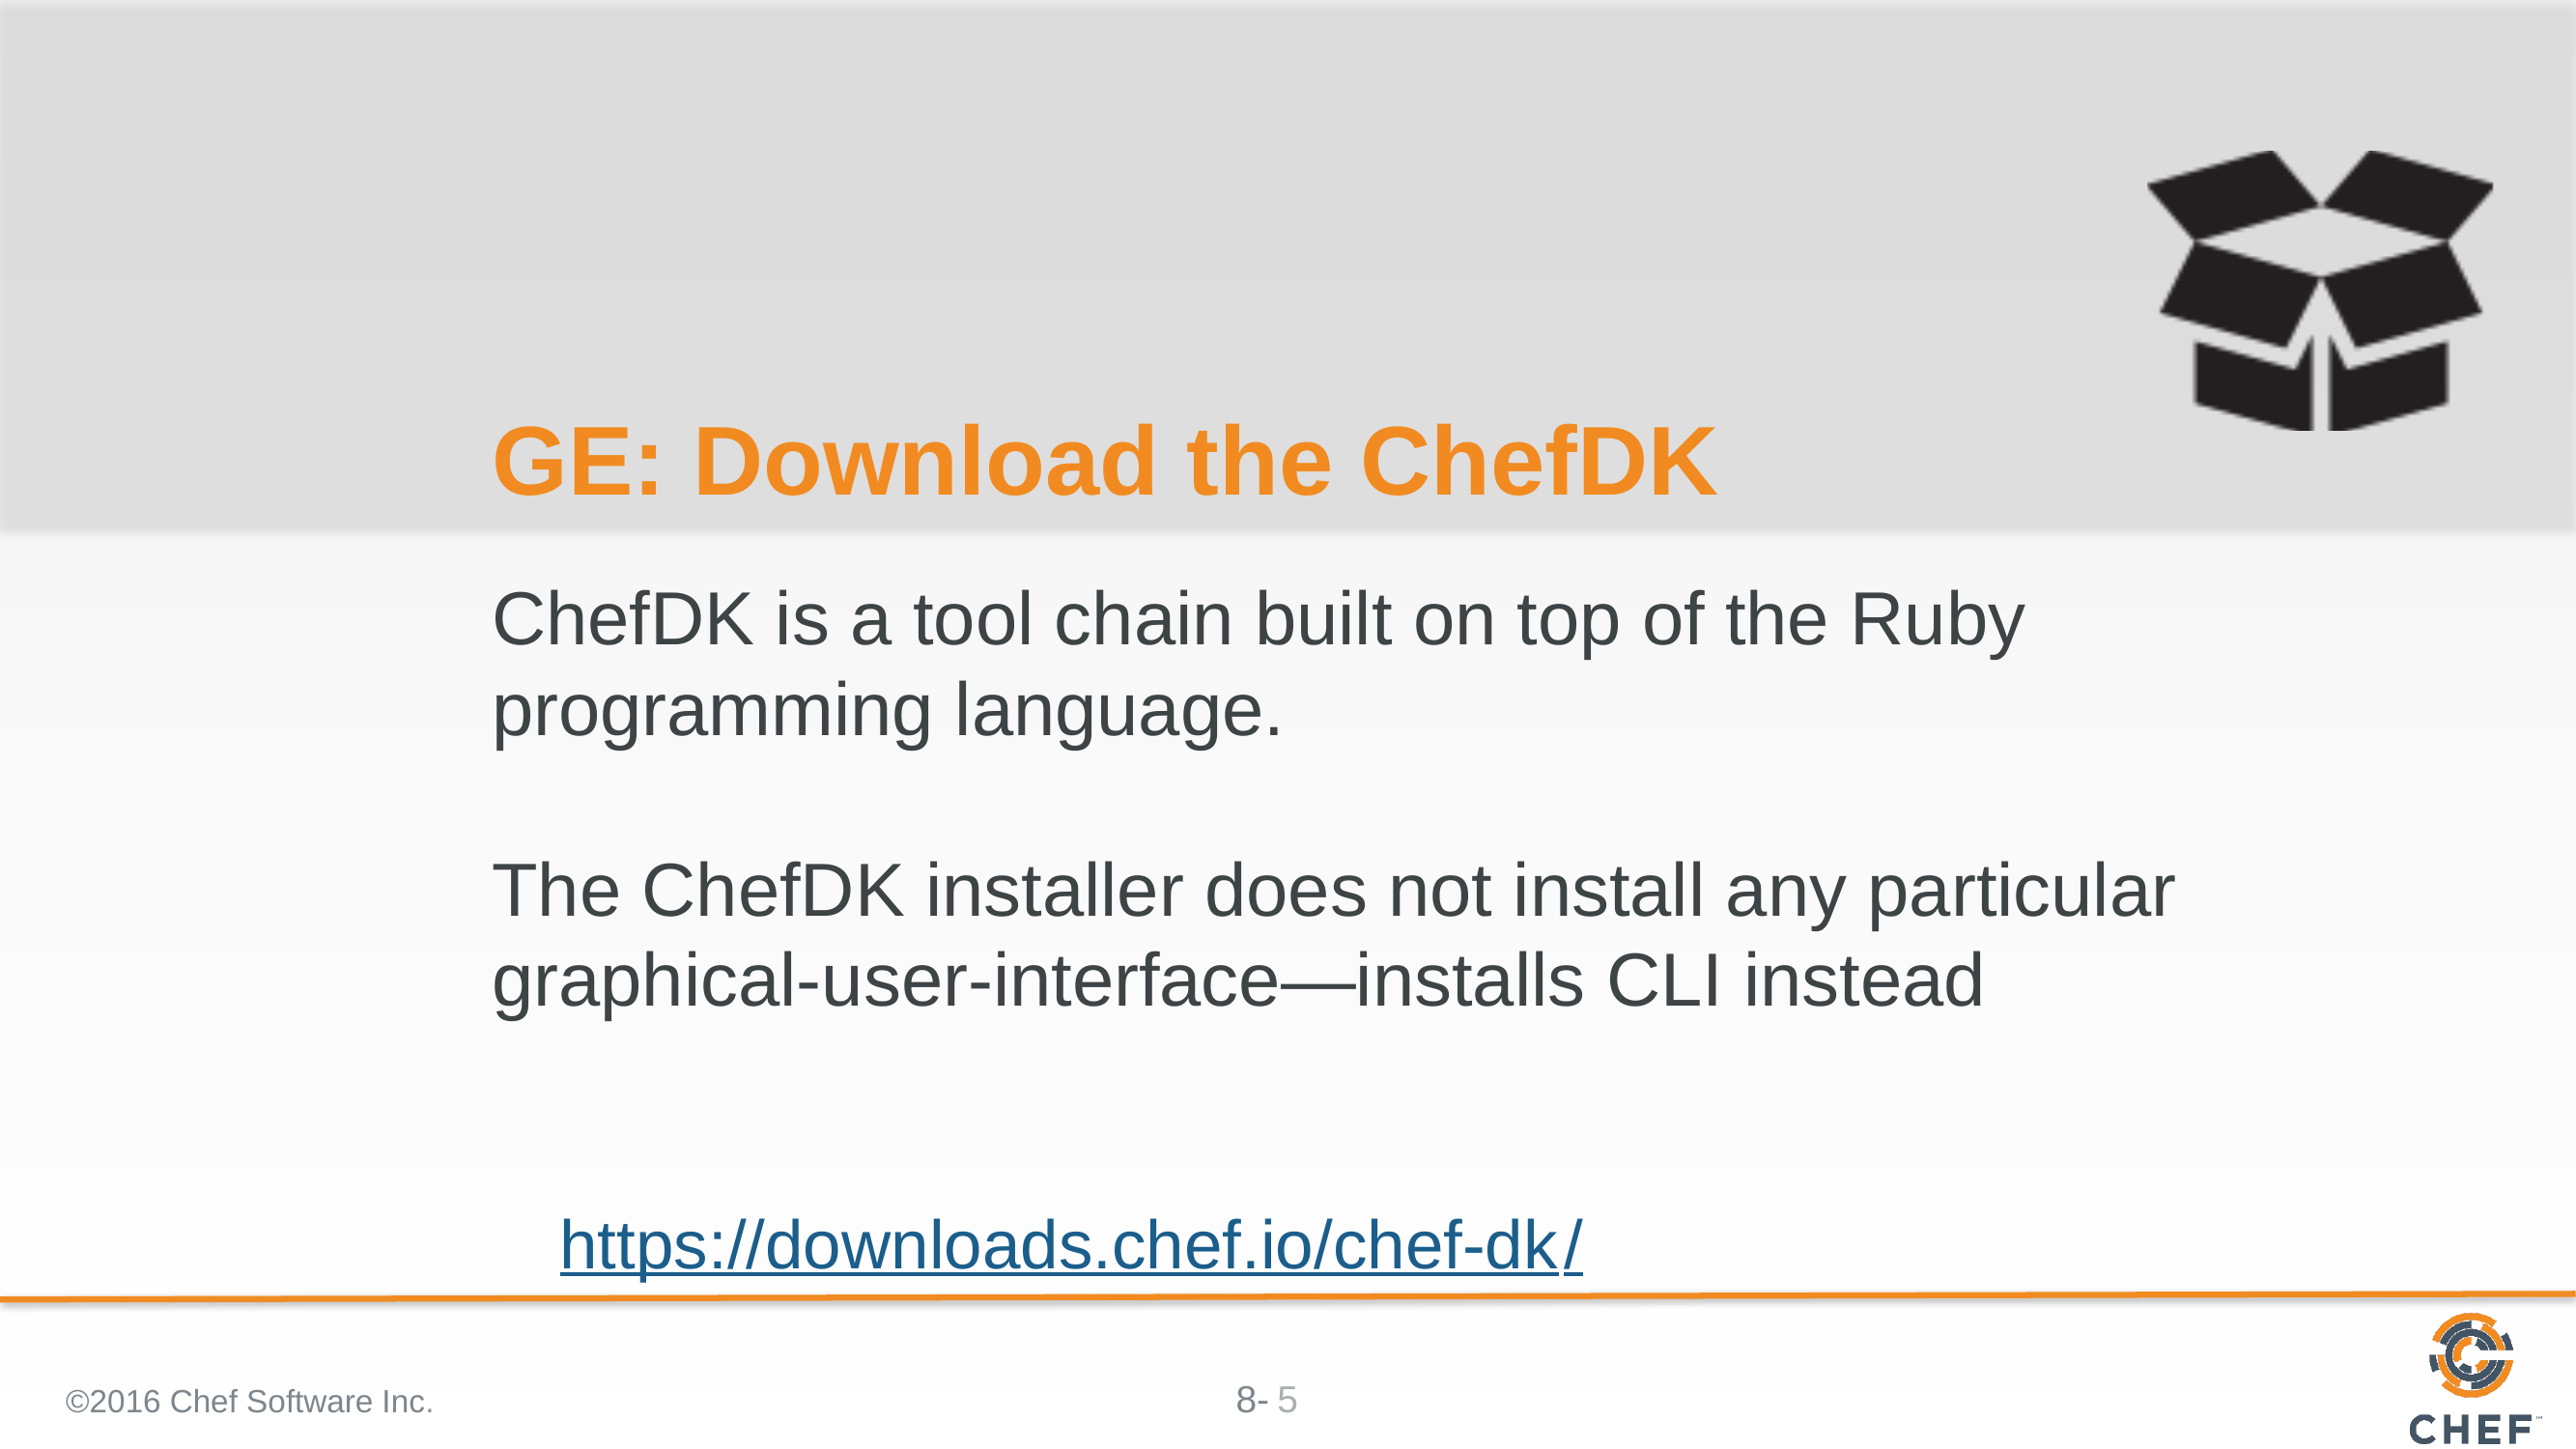

# GE: Download the ChefDK
ChefDK is a tool chain built on top of the Ruby programming language.

The ChefDK installer does not install any particular graphical-user-interface—installs CLI instead

https://downloads.chef.io/chef-dk/

©2016 Chef Software Inc.
5